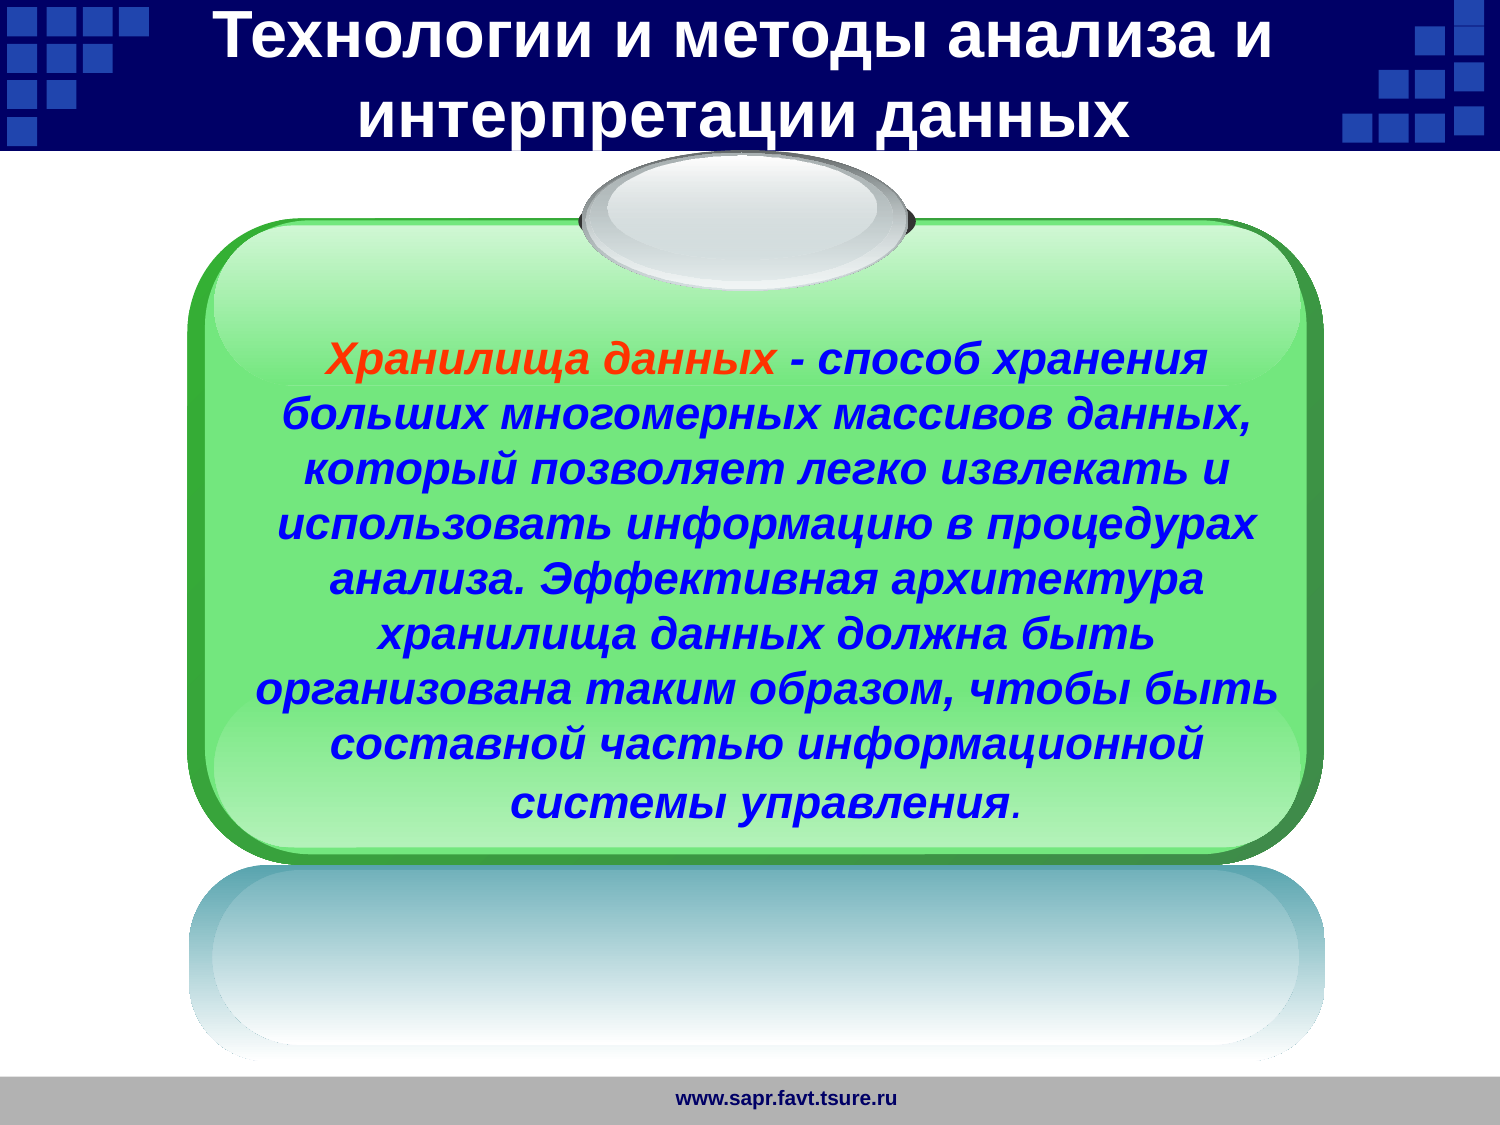

Технологии и методы анализа и интерпретации данных

Хранилища данных - способ хранения больших многомерных массивов данных, который позволяет легко извлекать и использовать информацию в процедурах анализа. Эффективная архитектура хранилища данных должна быть организована таким образом, чтобы быть составной частью информационной системы управления.

www.sapr.favt.tsure.ru